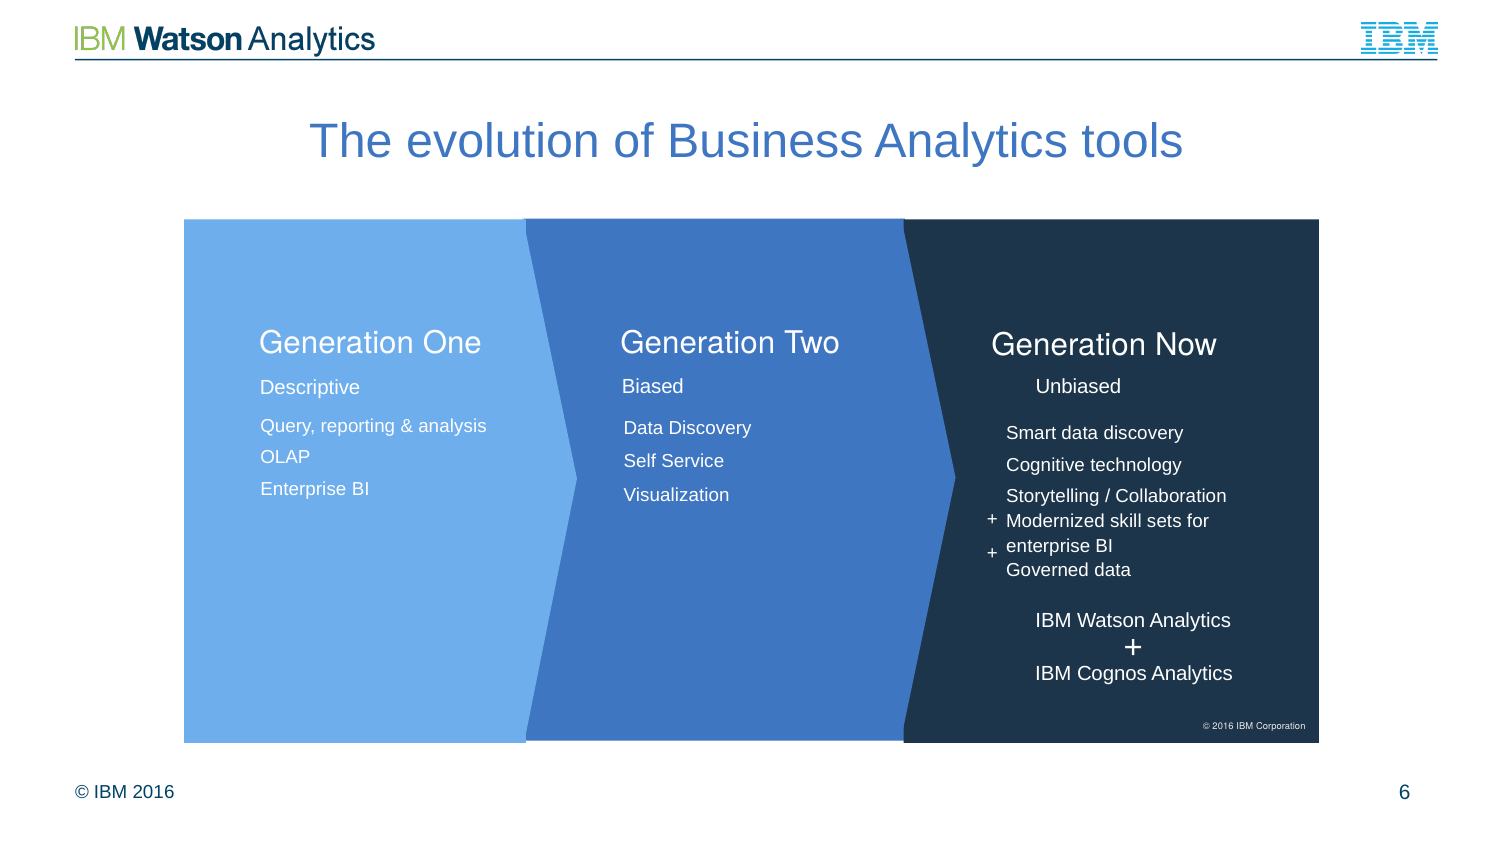

The evolution of Business Analytics tools

Generation One
Generation Two
Generation Now
Biased
Unbiased
Descriptive

Smart data discovery
Cognitive technology
Storytelling / Collaboration
Modernized skill sets for enterprise BI
Governed data
Data Discovery
Self Service
Visualization
Query, reporting & analysis
OLAP
Enterprise BI
+
+
IBM Watson Analytics
+
IBM Cognos Analytics
© 2016 IBM Corporation